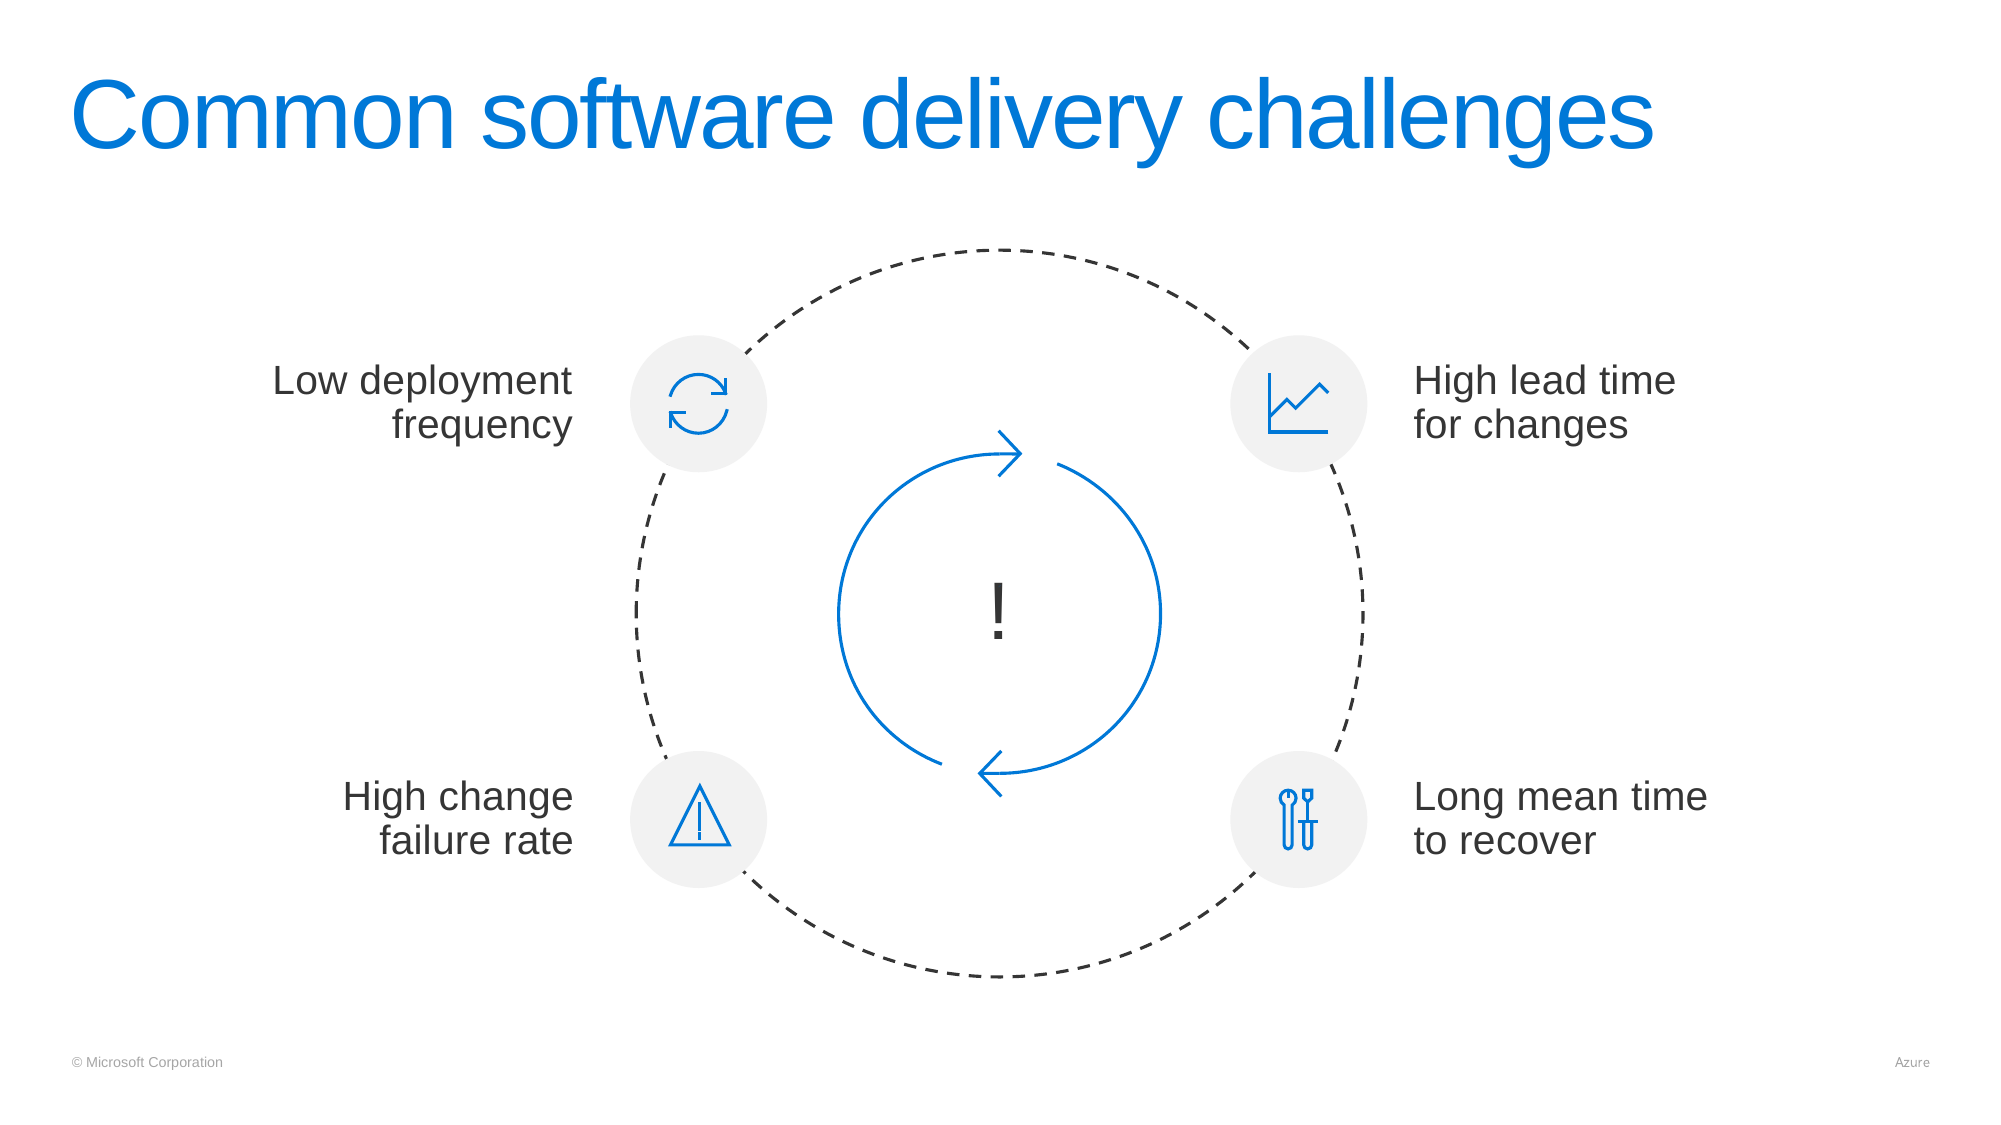

# Common software delivery challenges

Low deployment
frequency
High lead time
for changes

!

High change
failure rate
Long mean time to recover